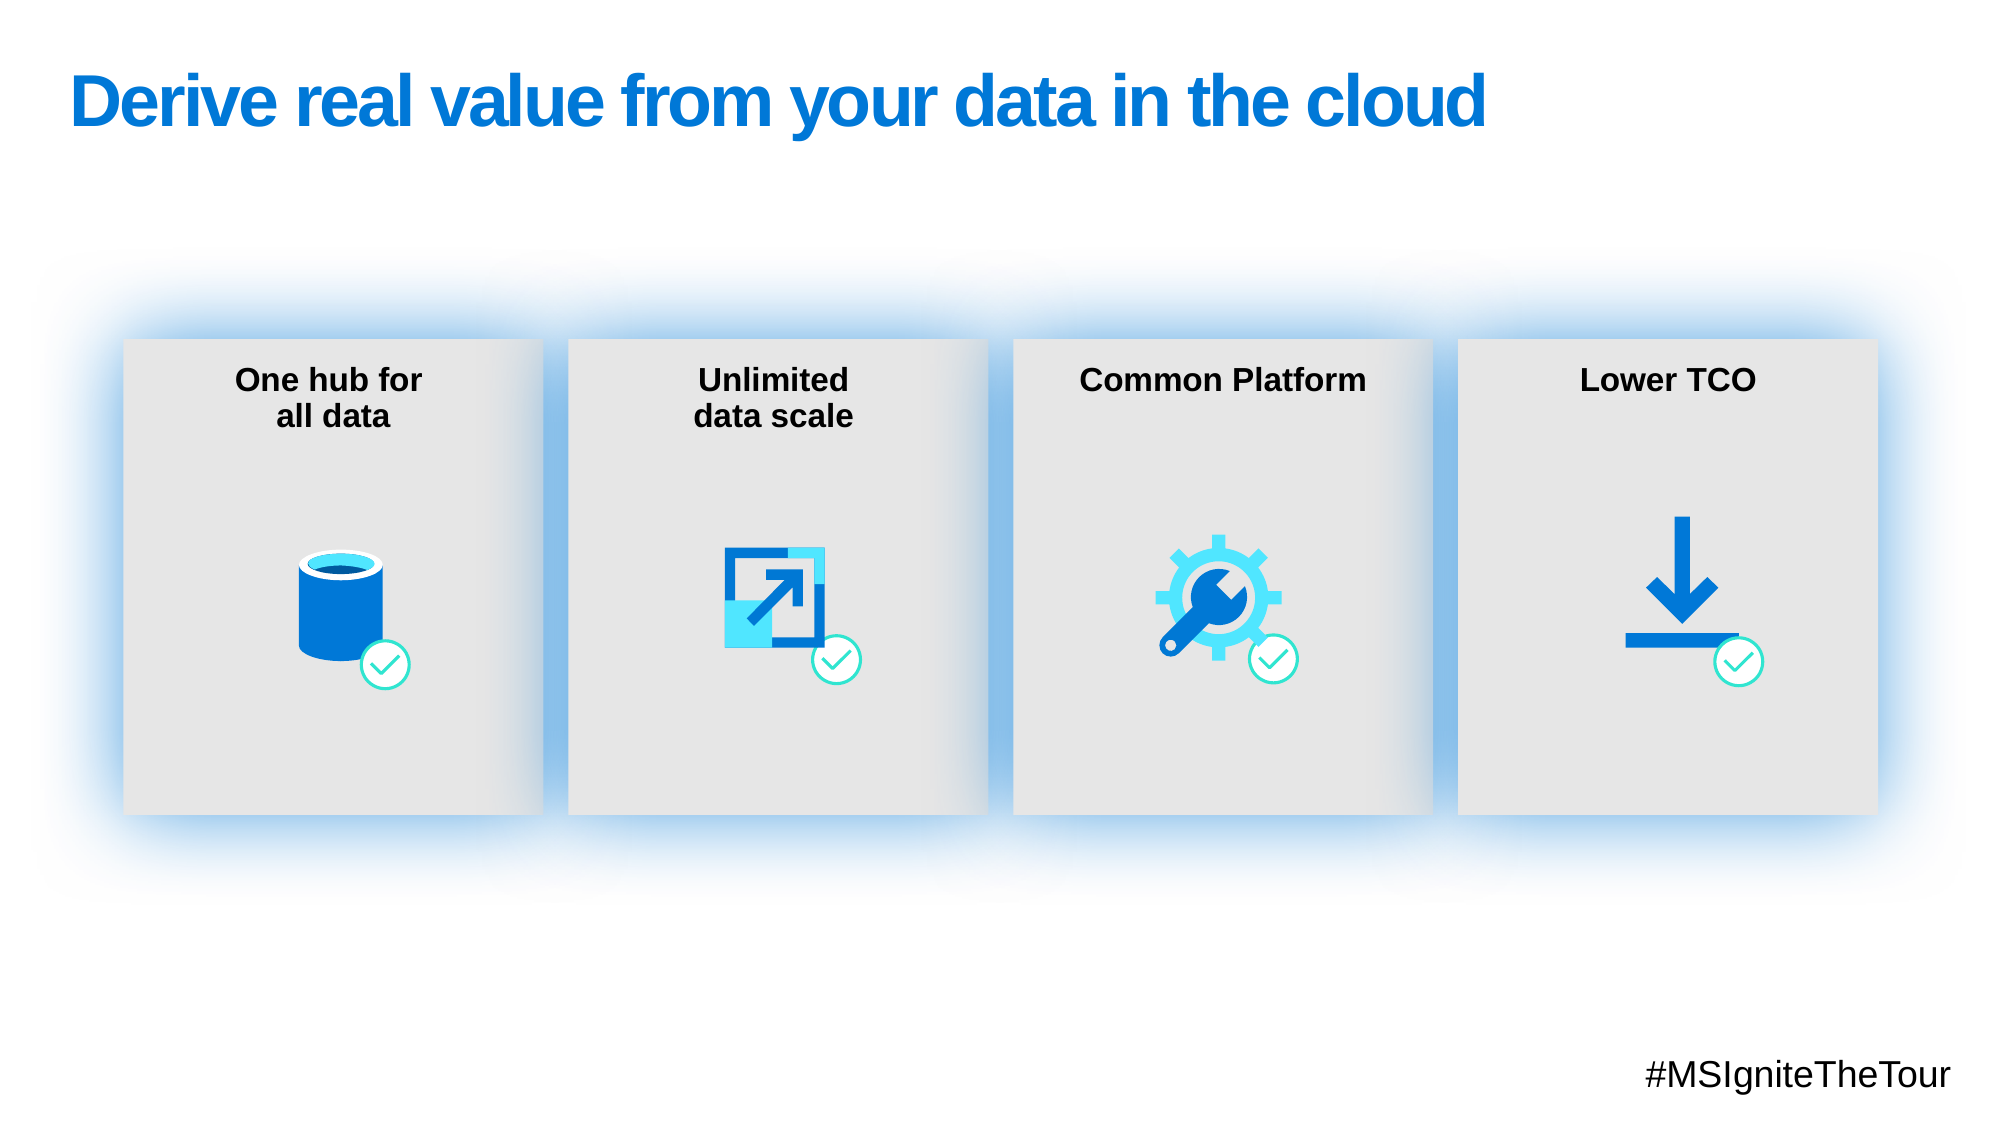

# Derive real value from your data in the cloud
One hub for
all data

Unlimited
data scale
Common Platform
Lower TCO